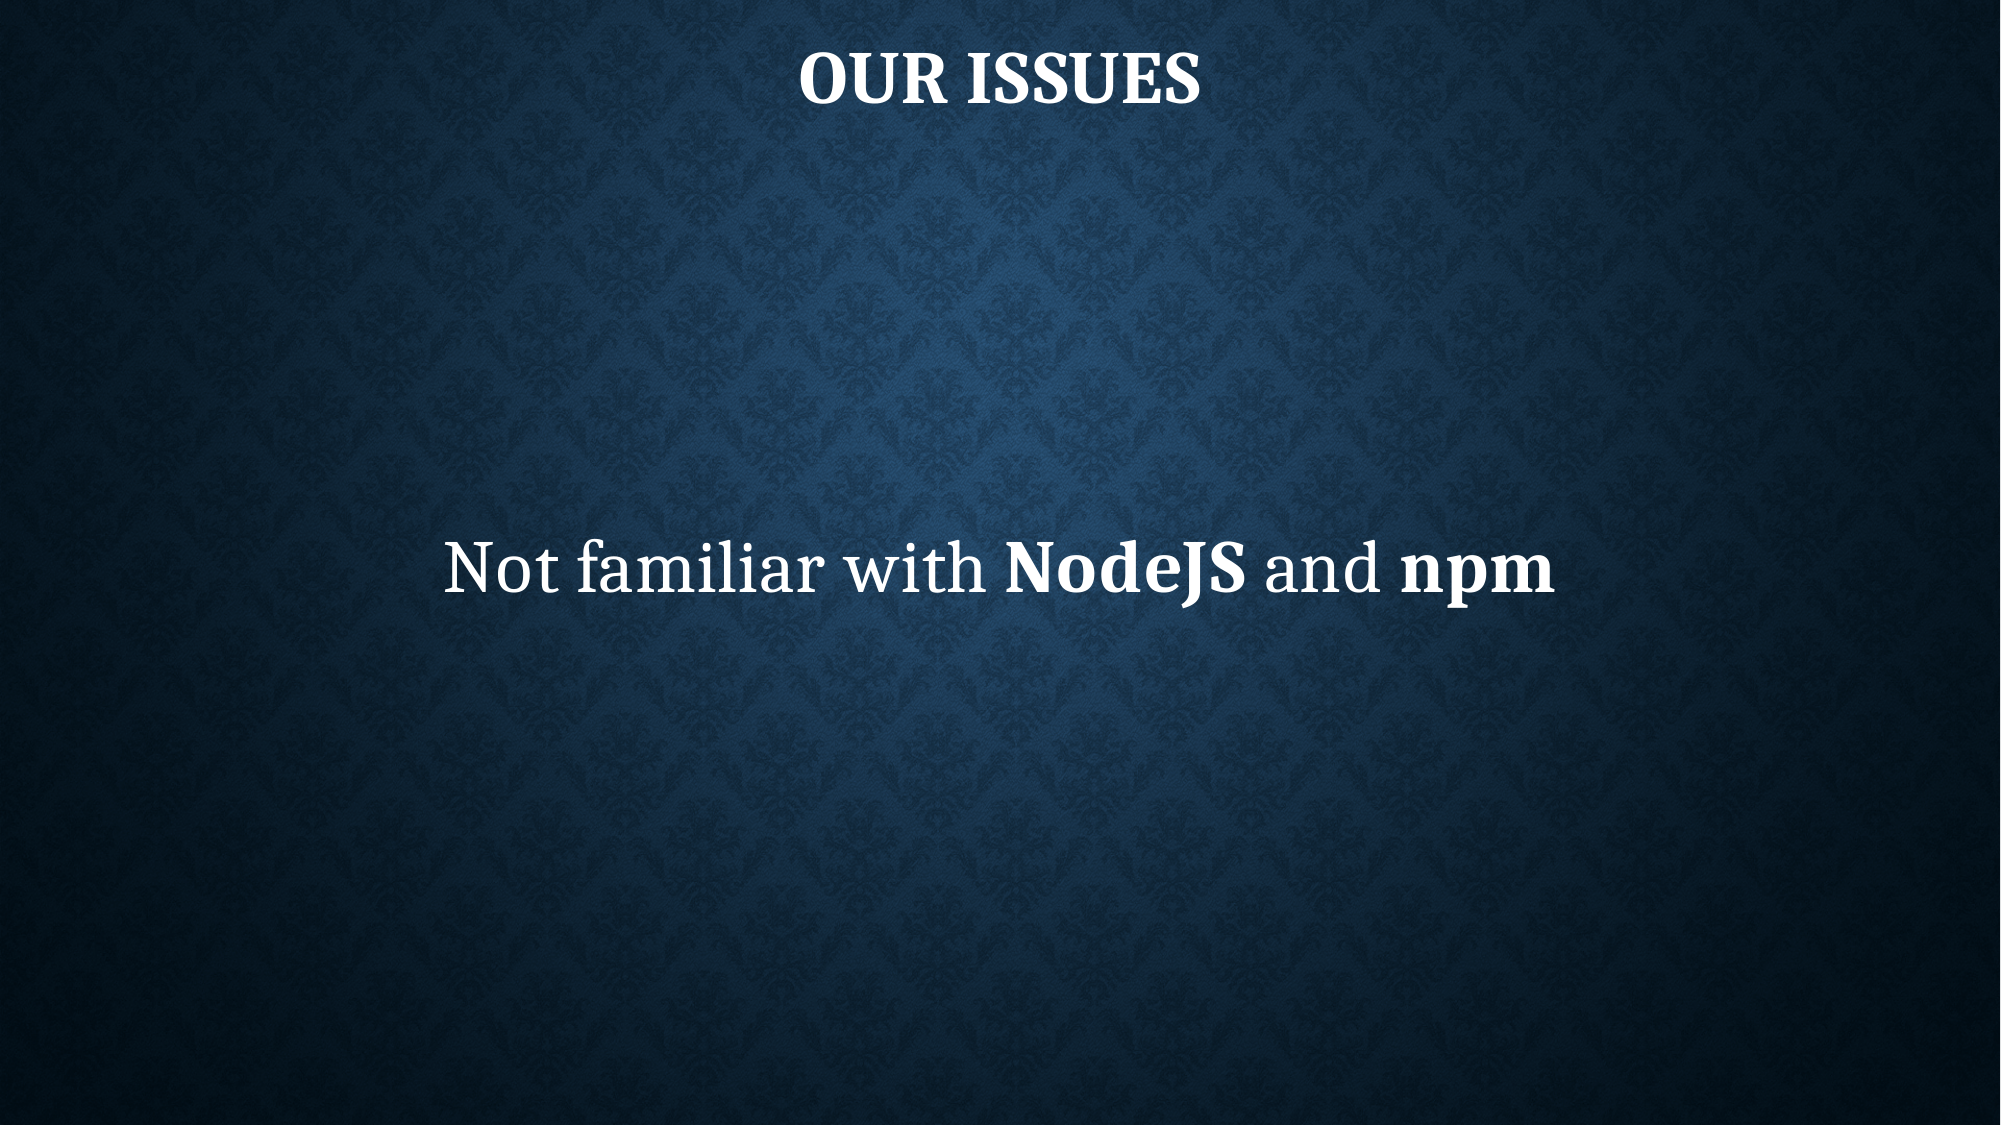

OUR ISSUES
Not familiar with NodeJS and npm